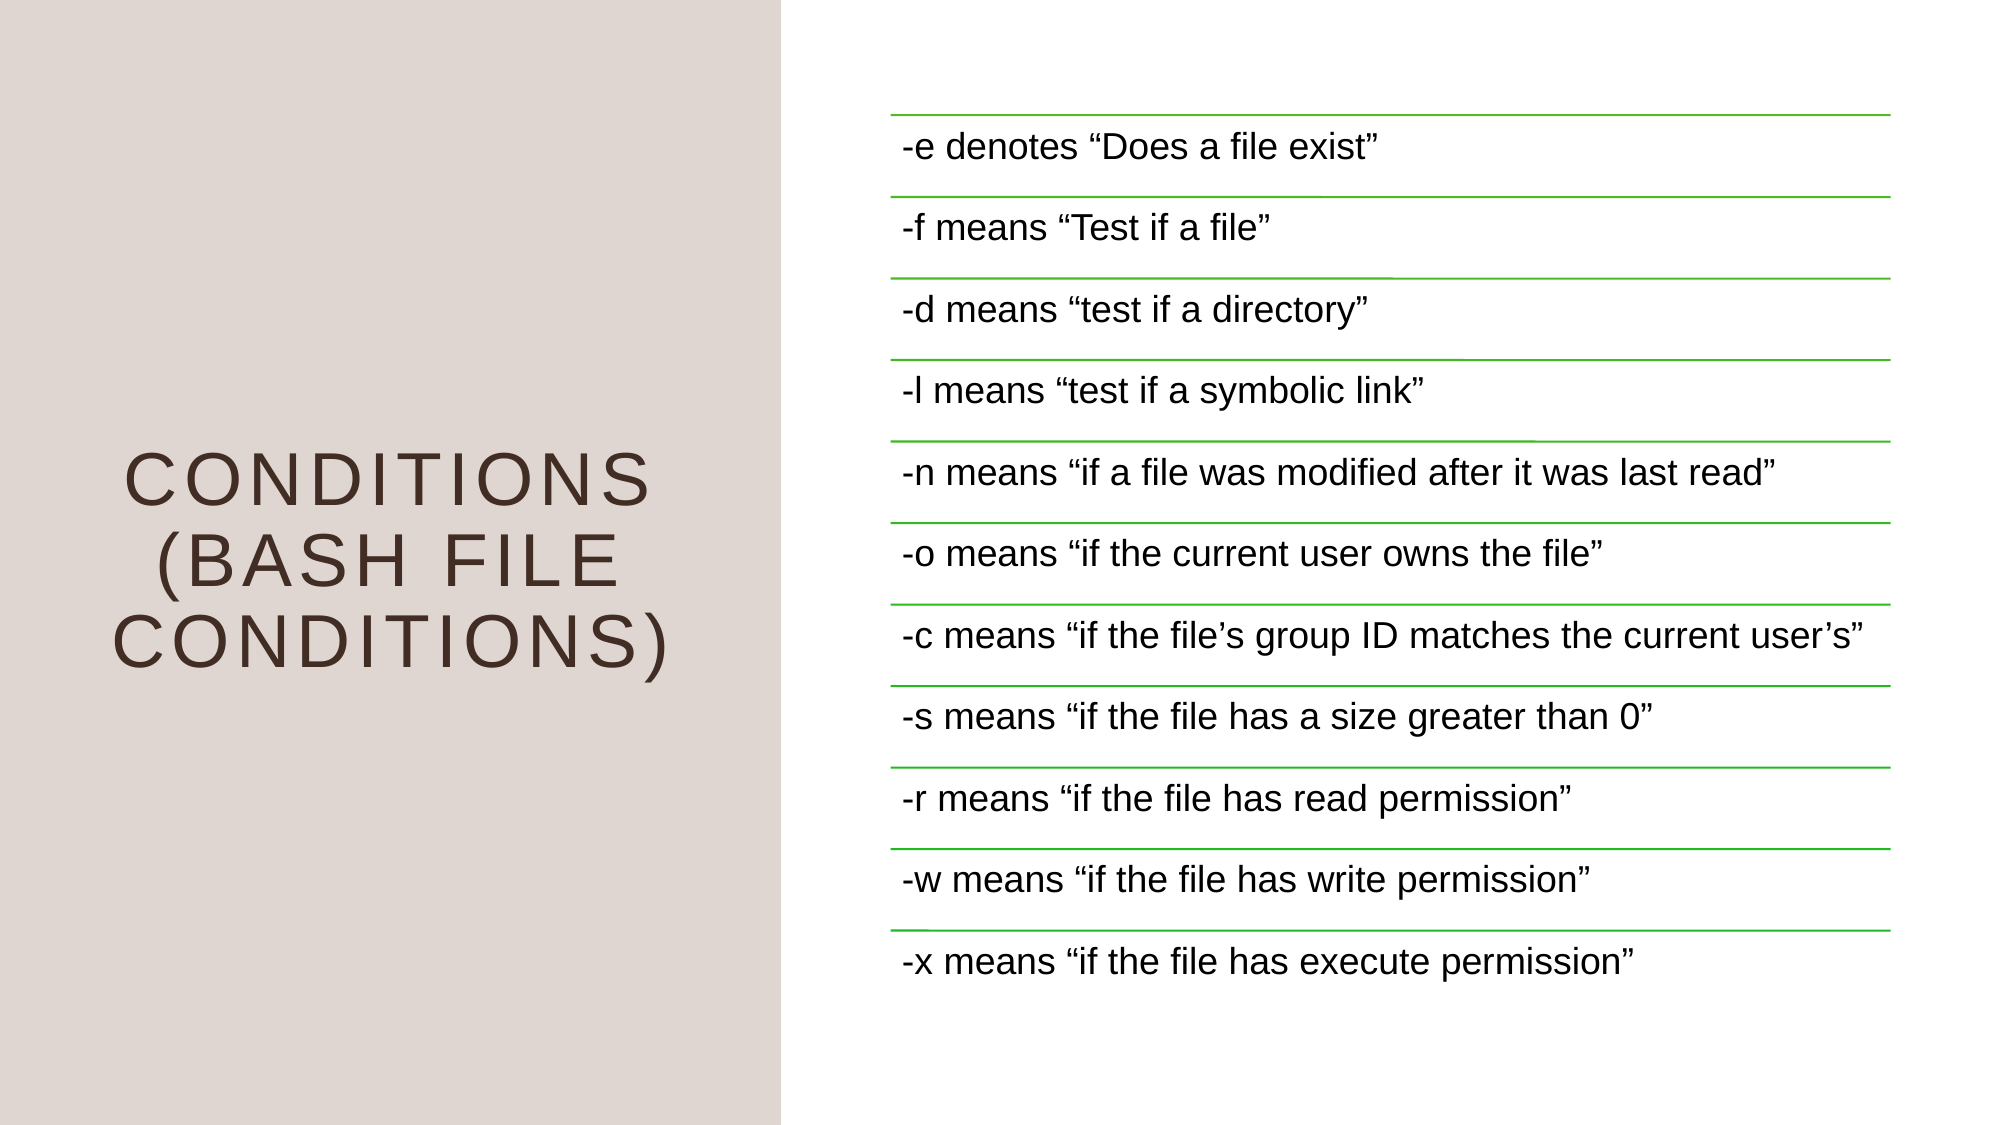

# Conditions (bash file conditions)
-e denotes “Does a file exist”
-f means “Test if a file”
-d means “test if a directory”
-l means “test if a symbolic link”
-n means “if a file was modified after it was last read”
-o means “if the current user owns the file”
-c means “if the file’s group ID matches the current user’s”
-s means “if the file has a size greater than 0”
-r means “if the file has read permission”
-w means “if the file has write permission”
-x means “if the file has execute permission”